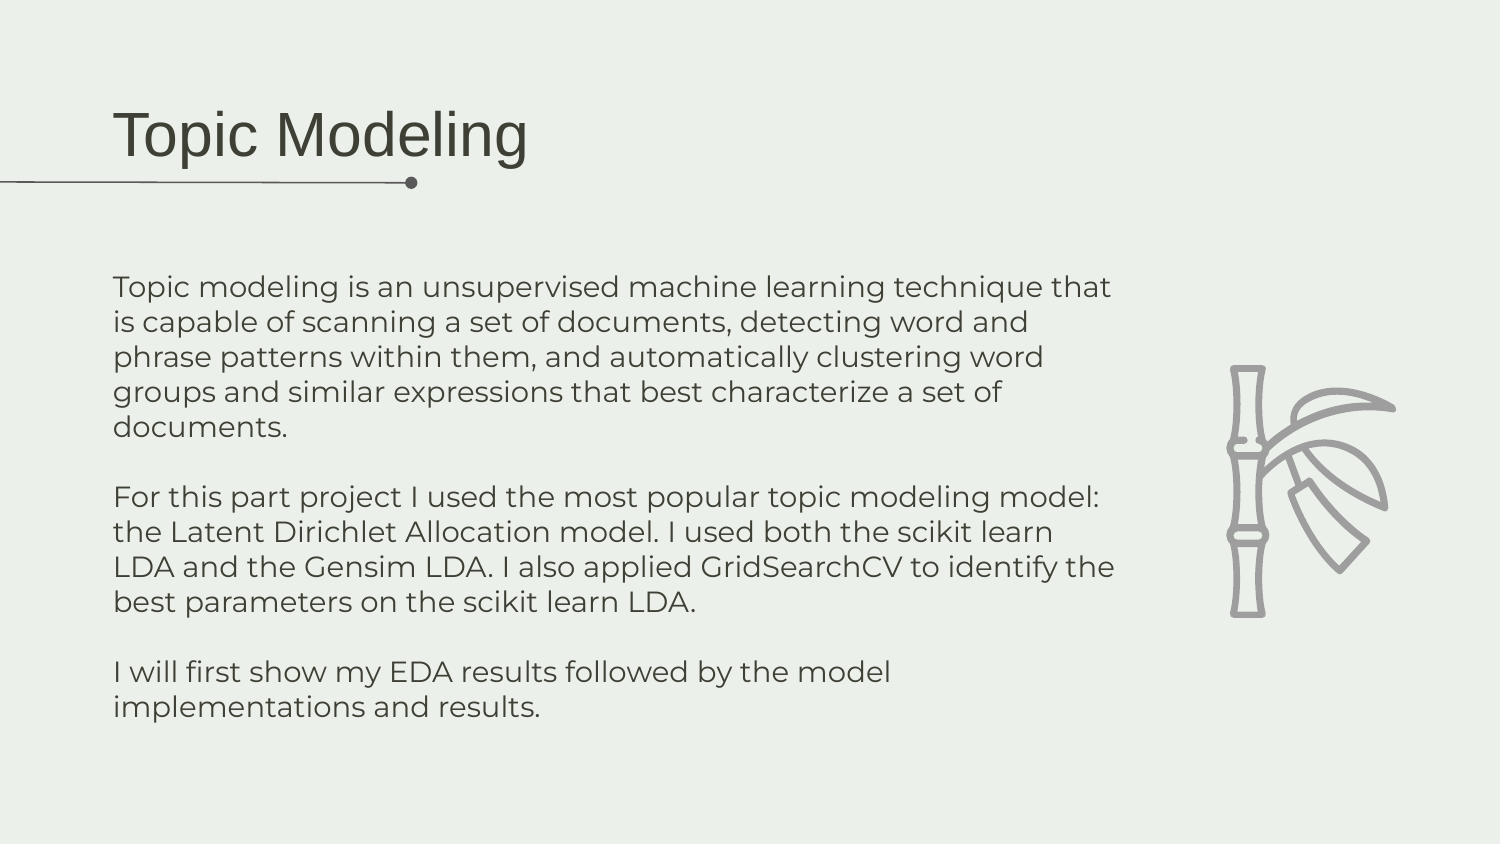

# Topic Modeling
Topic modeling is an unsupervised machine learning technique that is capable of scanning a set of documents, detecting word and phrase patterns within them, and automatically clustering word groups and similar expressions that best characterize a set of documents.

For this part project I used the most popular topic modeling model: the Latent Dirichlet Allocation model. I used both the scikit learn LDA and the Gensim LDA. I also applied GridSearchCV to identify the best parameters on the scikit learn LDA.

I will first show my EDA results followed by the model implementations and results.